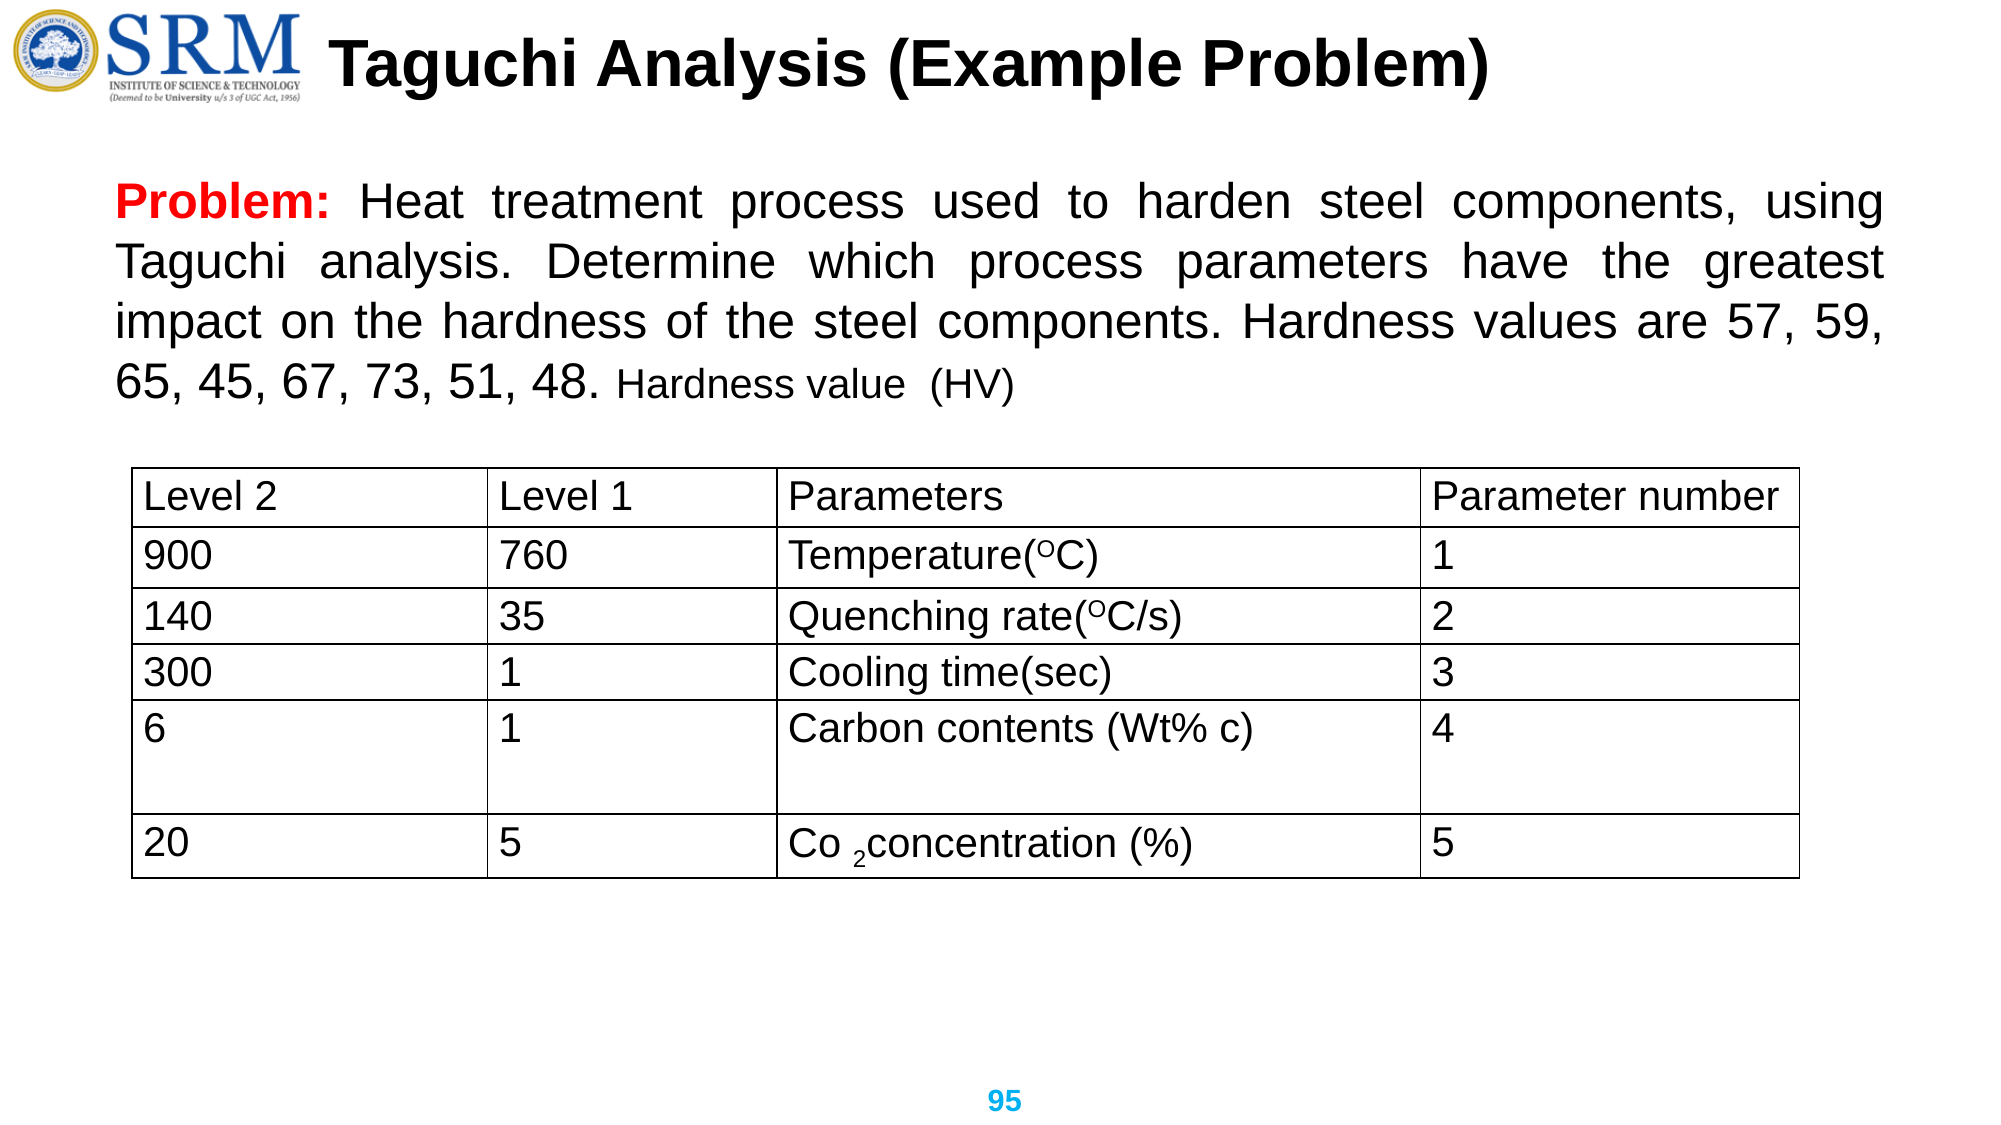

# Taguchi Analysis (Example Problem)
Problem: Heat treatment process used to harden steel components, using Taguchi analysis. Determine which process parameters have the greatest impact on the hardness of the steel components. Hardness values are 57, 59, 65, 45, 67, 73, 51, 48. Hardness value  (HV)

| Level 2 | Level 1 | Parameters | Parameter number |
| --- | --- | --- | --- |
| 900 | 760 | Temperature(OC) | 1 |
| 140 | 35 | Quenching rate(OC/s) | 2 |
| 300 | 1 | Cooling time(sec) | 3 |
| 6 | 1 | Carbon contents (Wt% c) | 4 |
| 20 | 5 | Co 2concentration (%) | 5 |
95